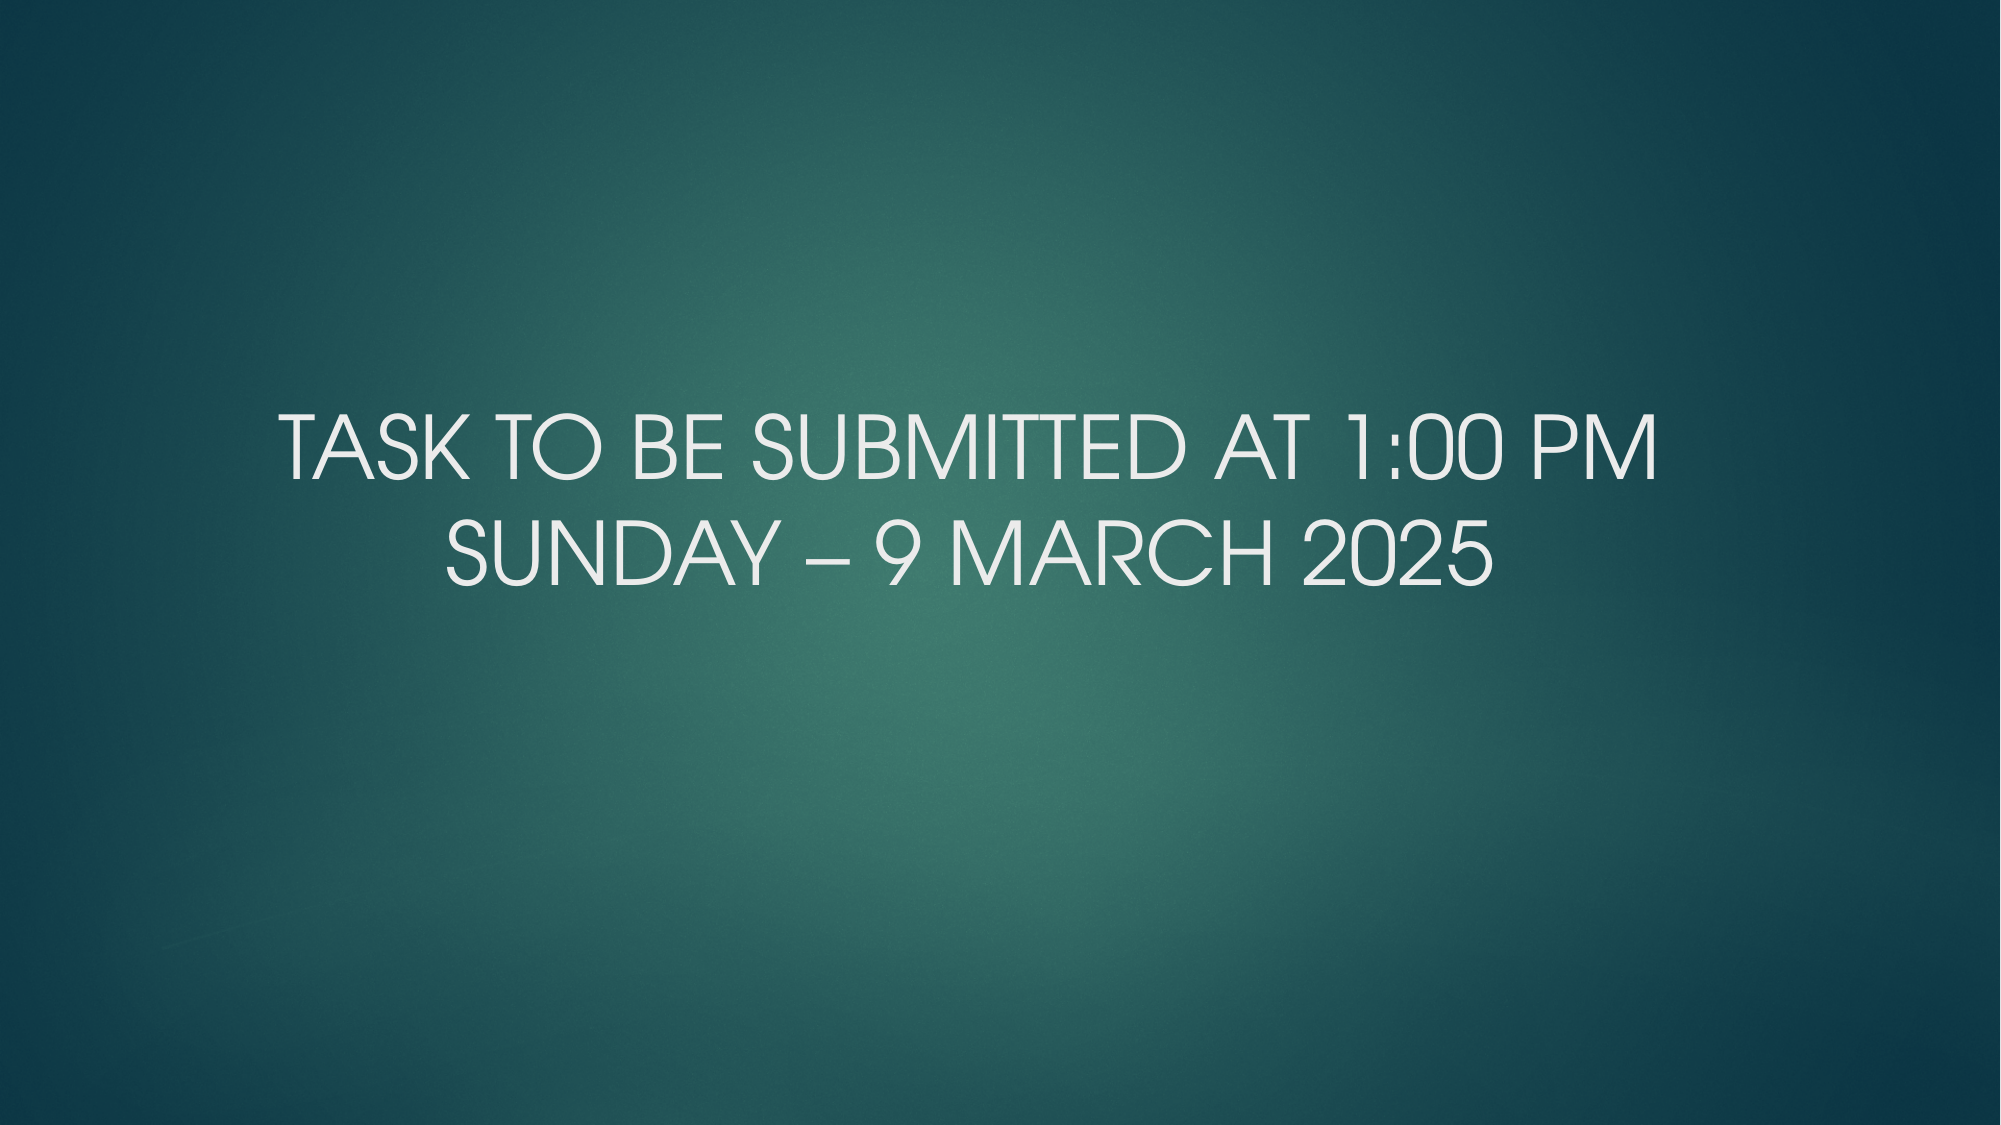

# TASK TO BE SUBMITTED AT 1:00 PM SUNDAY – 9 MARCH 2025